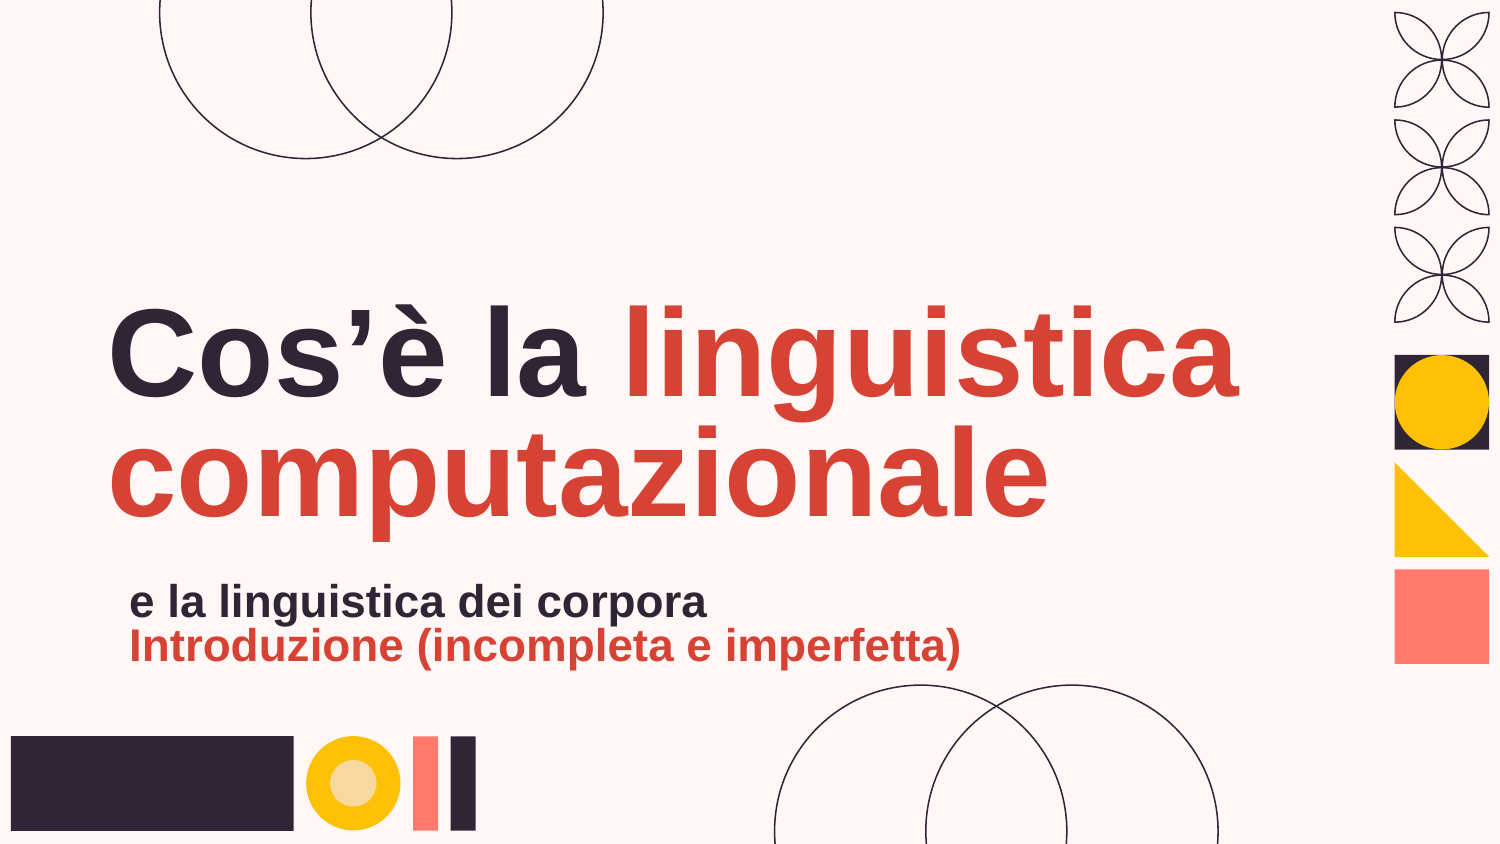

# Cos’è la linguistica computazionale
e la linguistica dei corpora
Introduzione (incompleta e imperfetta)